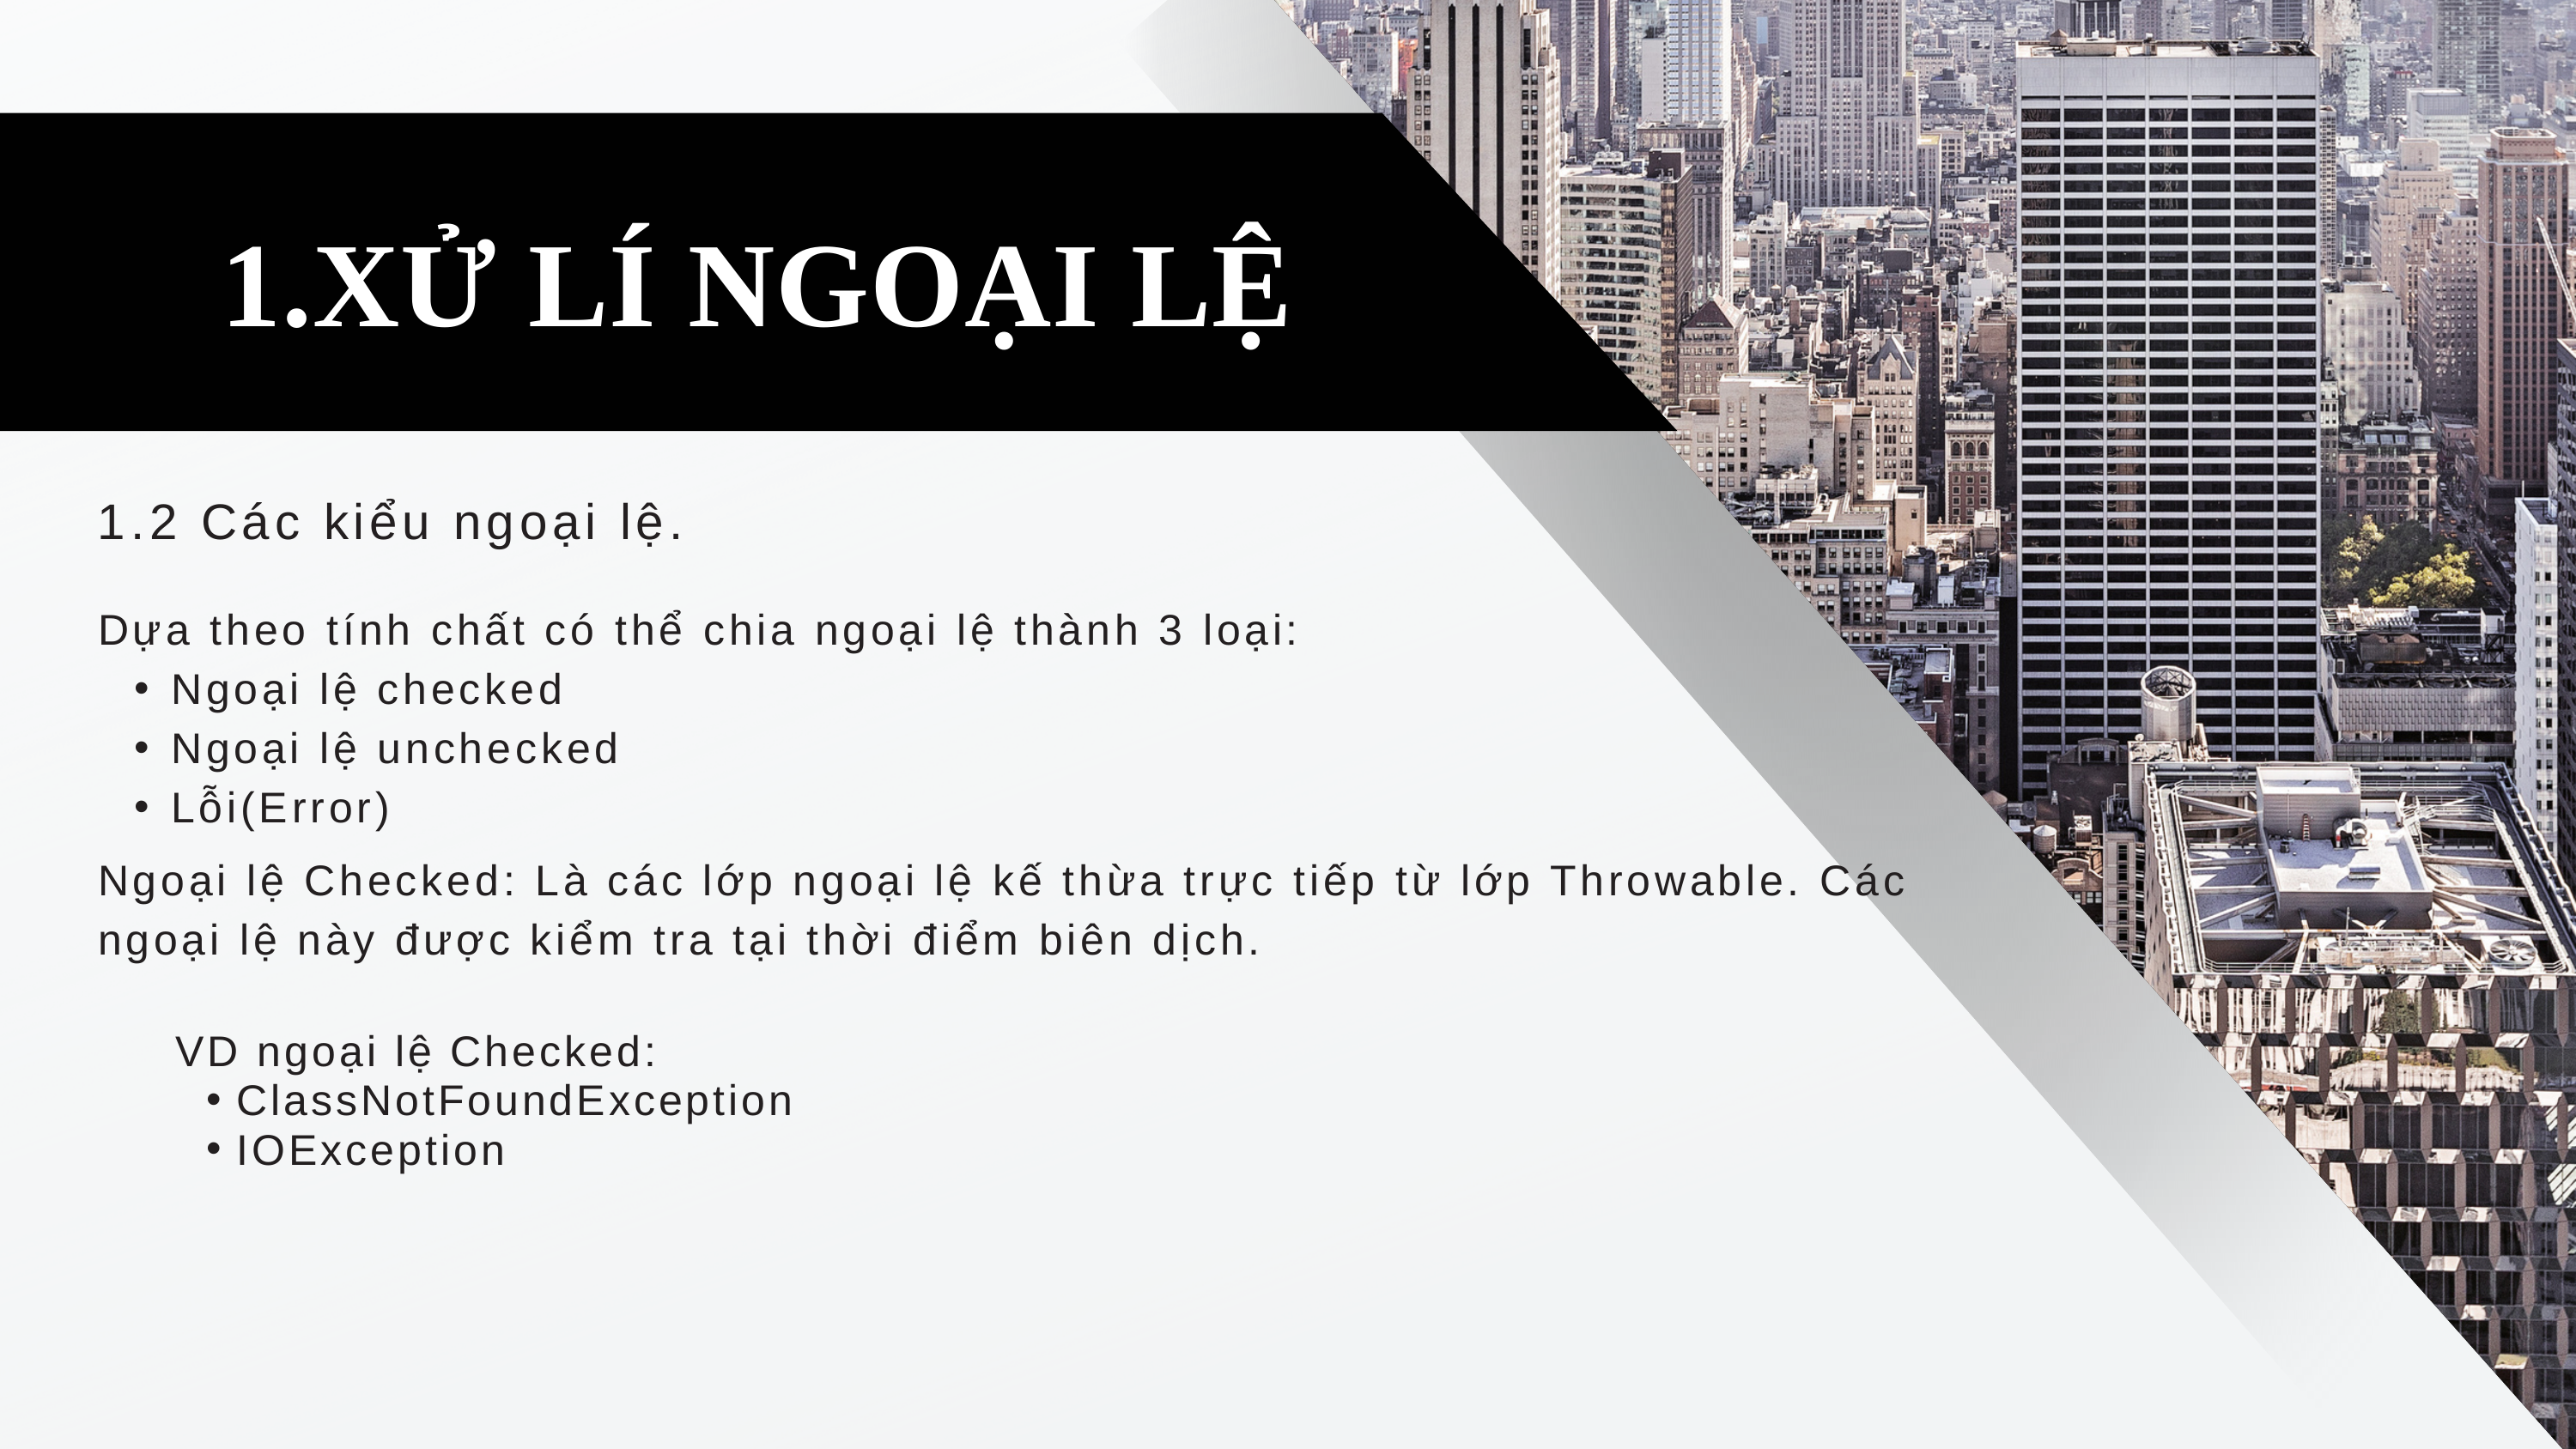

1.XỬ LÍ NGOẠI LỆ
1.2 Các kiểu ngoại lệ.

Dựa theo tính chất có thể chia ngoại lệ thành 3 loại:
Ngoại lệ checked
Ngoại lệ unchecked
Lỗi(Error)

Ngoại lệ Checked: Là các lớp ngoại lệ kế thừa trực tiếp từ lớp Throwable. Các ngoại lệ này được kiểm tra tại thời điểm biên dịch.

VD ngoại lệ Checked:
ClassNotFoundException
IOException